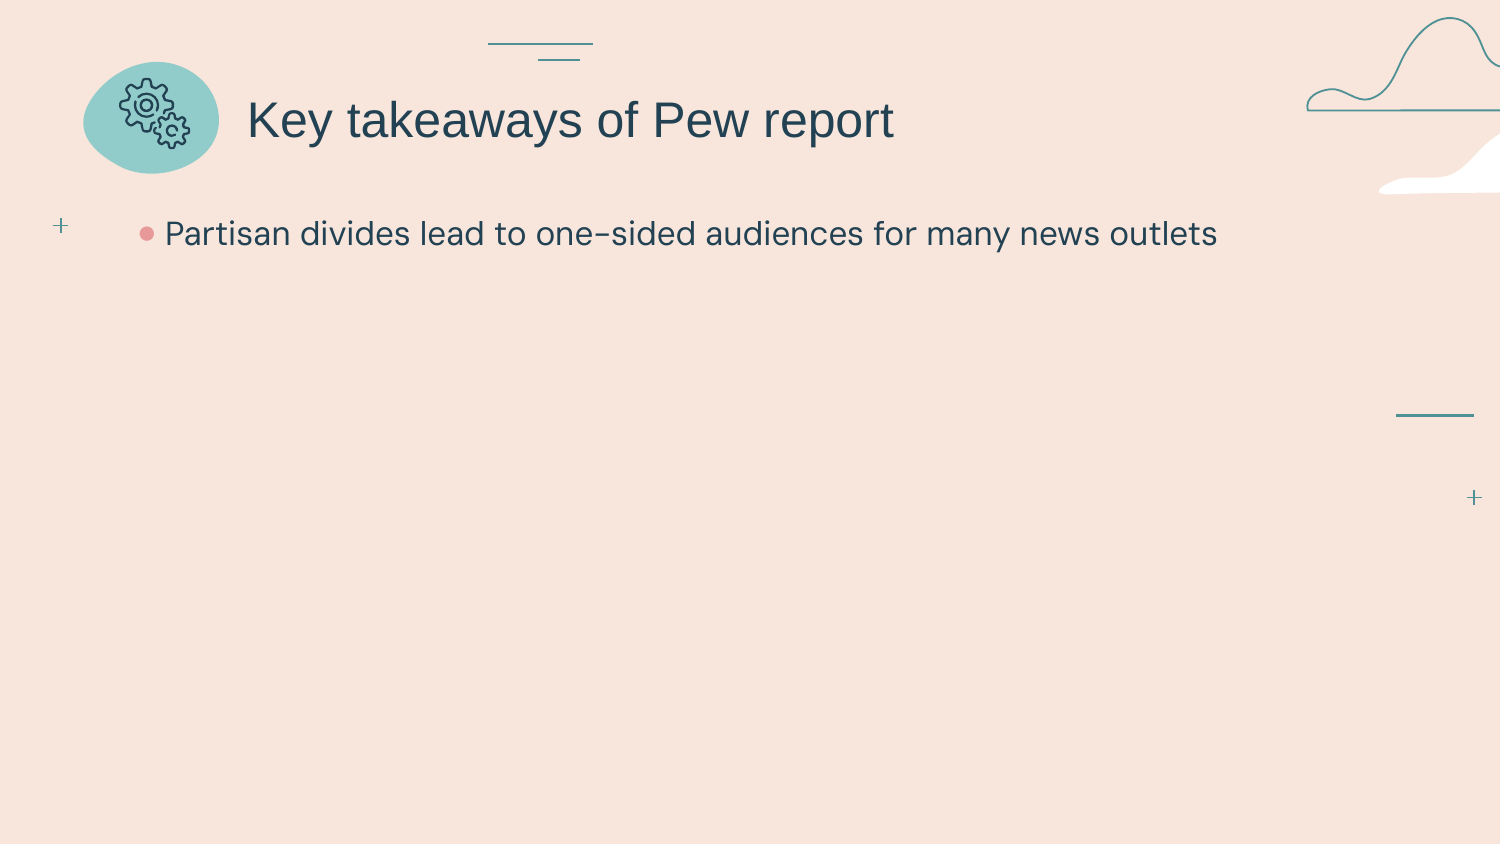

# Key takeaways of Pew report
Partisan divides lead to one-sided audiences for many news outlets